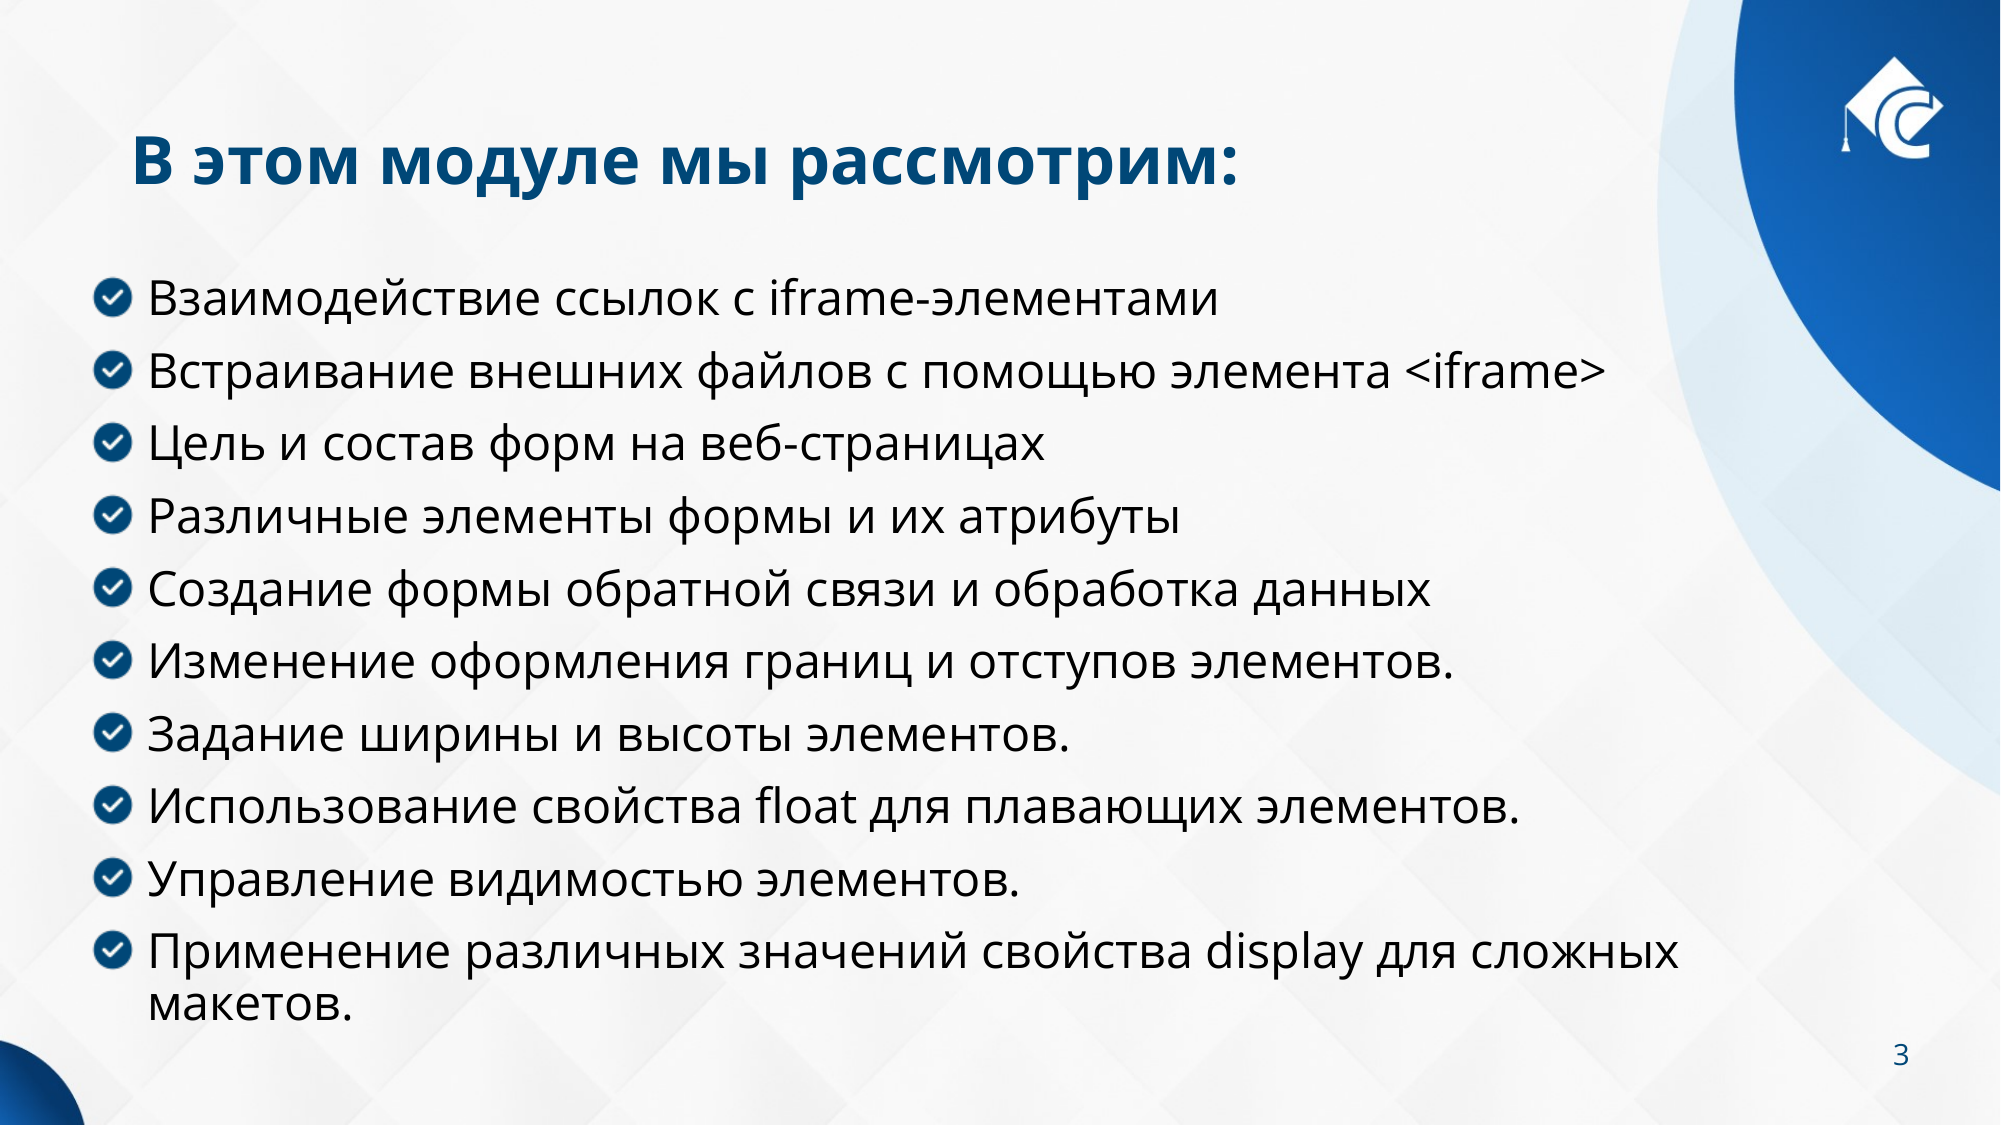

# В этом модуле мы рассмотрим:
Взаимодействие ссылок с iframe-элементами
Встраивание внешних файлов с помощью элемента <iframe>
Цель и состав форм на веб-страницах
Различные элементы формы и их атрибуты
Создание формы обратной связи и обработка данных
Изменение оформления границ и отступов элементов.
Задание ширины и высоты элементов.
Использование свойства float для плавающих элементов.
Управление видимостью элементов.
Применение различных значений свойства display для сложных макетов.
3